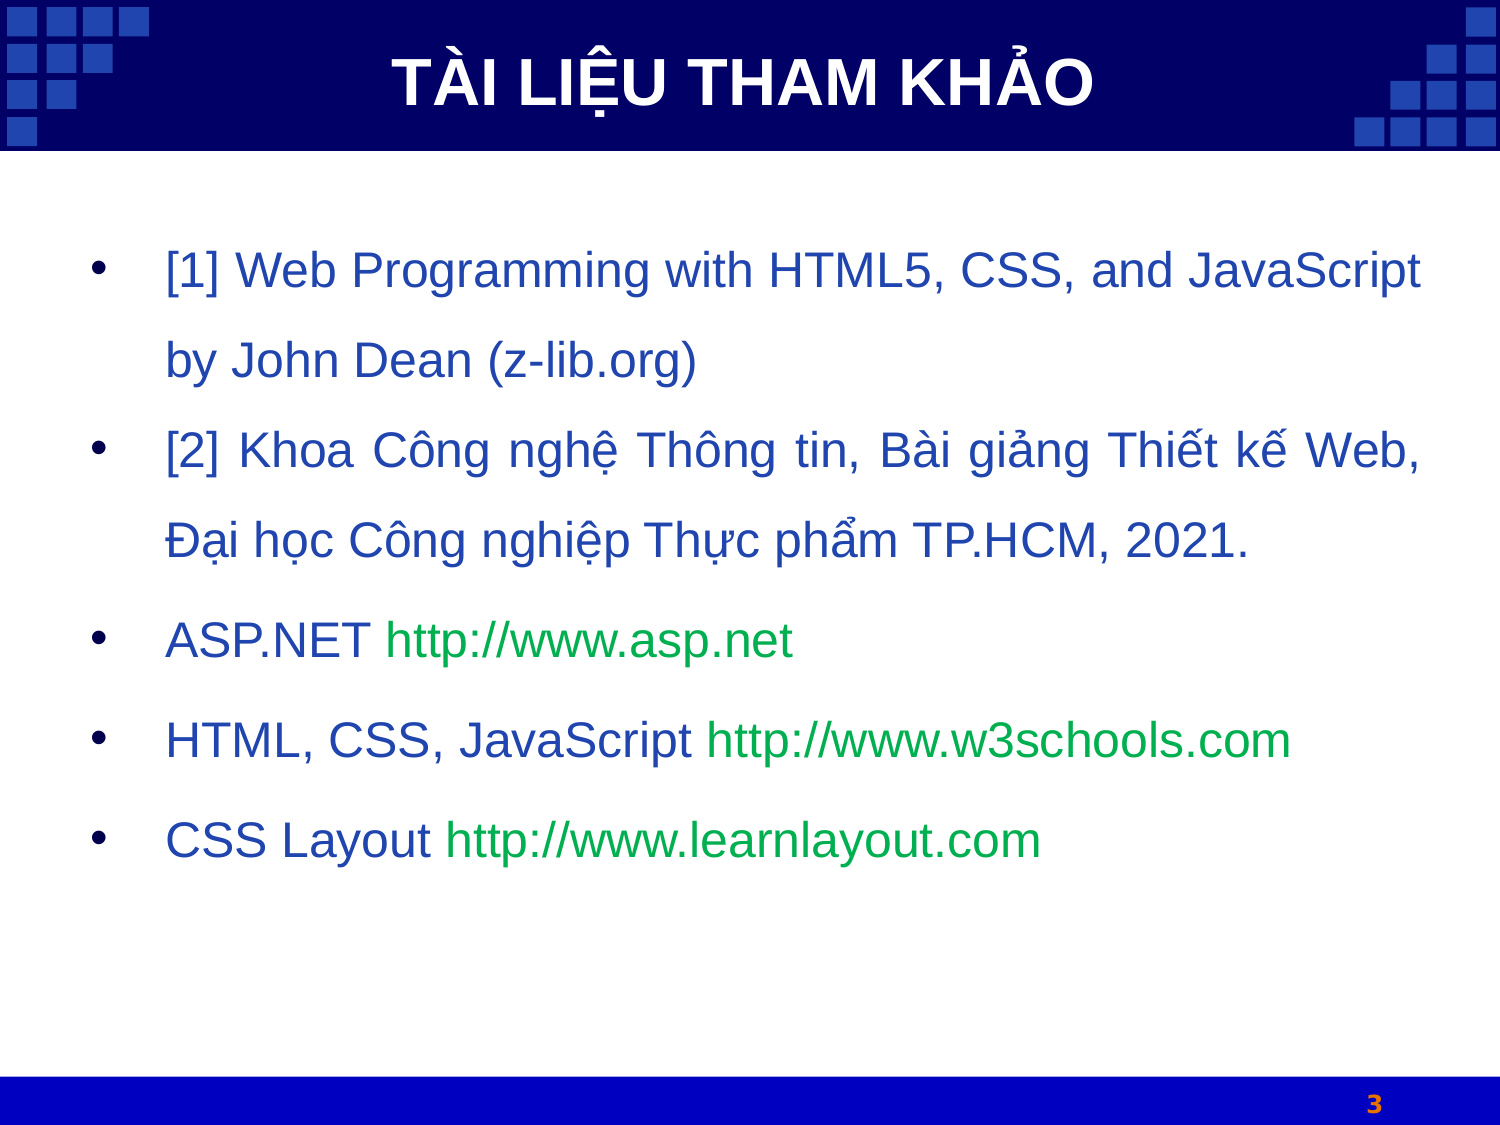

# TÀI LIỆU THAM KHẢO
[1] Web Programming with HTML5, CSS, and JavaScript by John Dean (z-lib.org)
[2] Khoa Công nghệ Thông tin, Bài giảng Thiết kế Web, Đại học Công nghiệp Thực phẩm TP.HCM, 2021.
ASP.NET http://www.asp.net
HTML, CSS, JavaScript http://www.w3schools.com
CSS Layout http://www.learnlayout.com
3